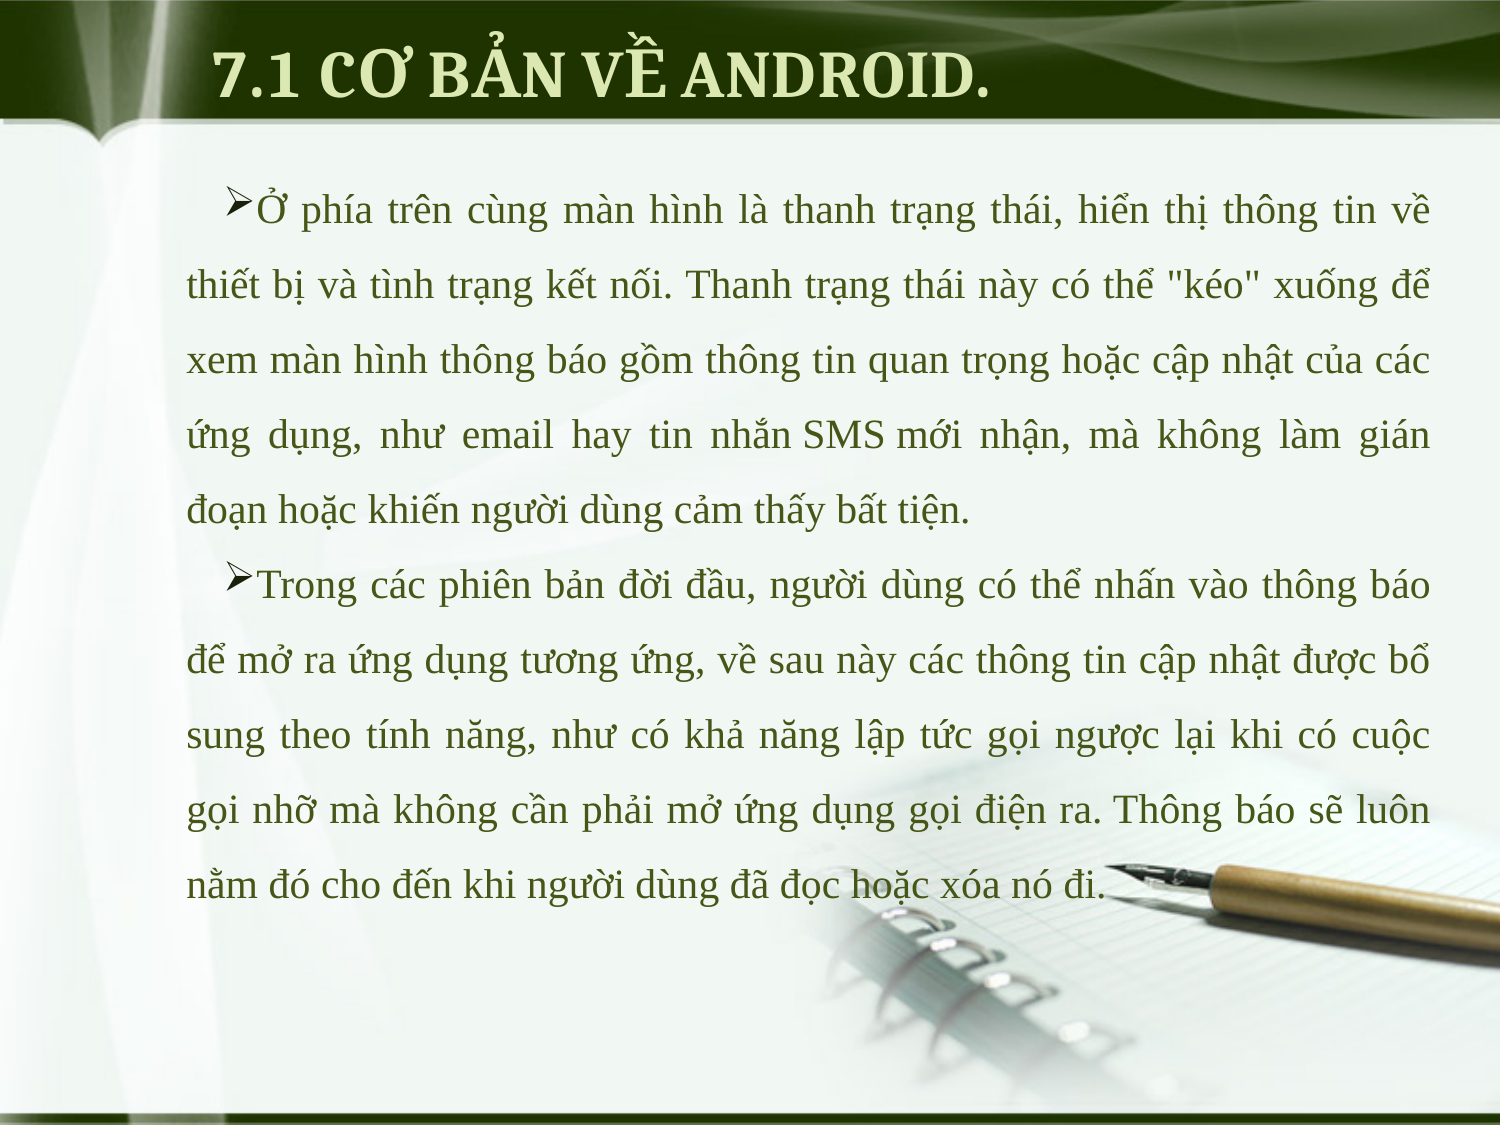

# 7.1 CƠ BẢN VỀ ANDROID.
Ở phía trên cùng màn hình là thanh trạng thái, hiển thị thông tin về thiết bị và tình trạng kết nối. Thanh trạng thái này có thể "kéo" xuống để xem màn hình thông báo gồm thông tin quan trọng hoặc cập nhật của các ứng dụng, như email hay tin nhắn SMS mới nhận, mà không làm gián đoạn hoặc khiến người dùng cảm thấy bất tiện.
Trong các phiên bản đời đầu, người dùng có thể nhấn vào thông báo để mở ra ứng dụng tương ứng, về sau này các thông tin cập nhật được bổ sung theo tính năng, như có khả năng lập tức gọi ngược lại khi có cuộc gọi nhỡ mà không cần phải mở ứng dụng gọi điện ra. Thông báo sẽ luôn nằm đó cho đến khi người dùng đã đọc hoặc xóa nó đi.